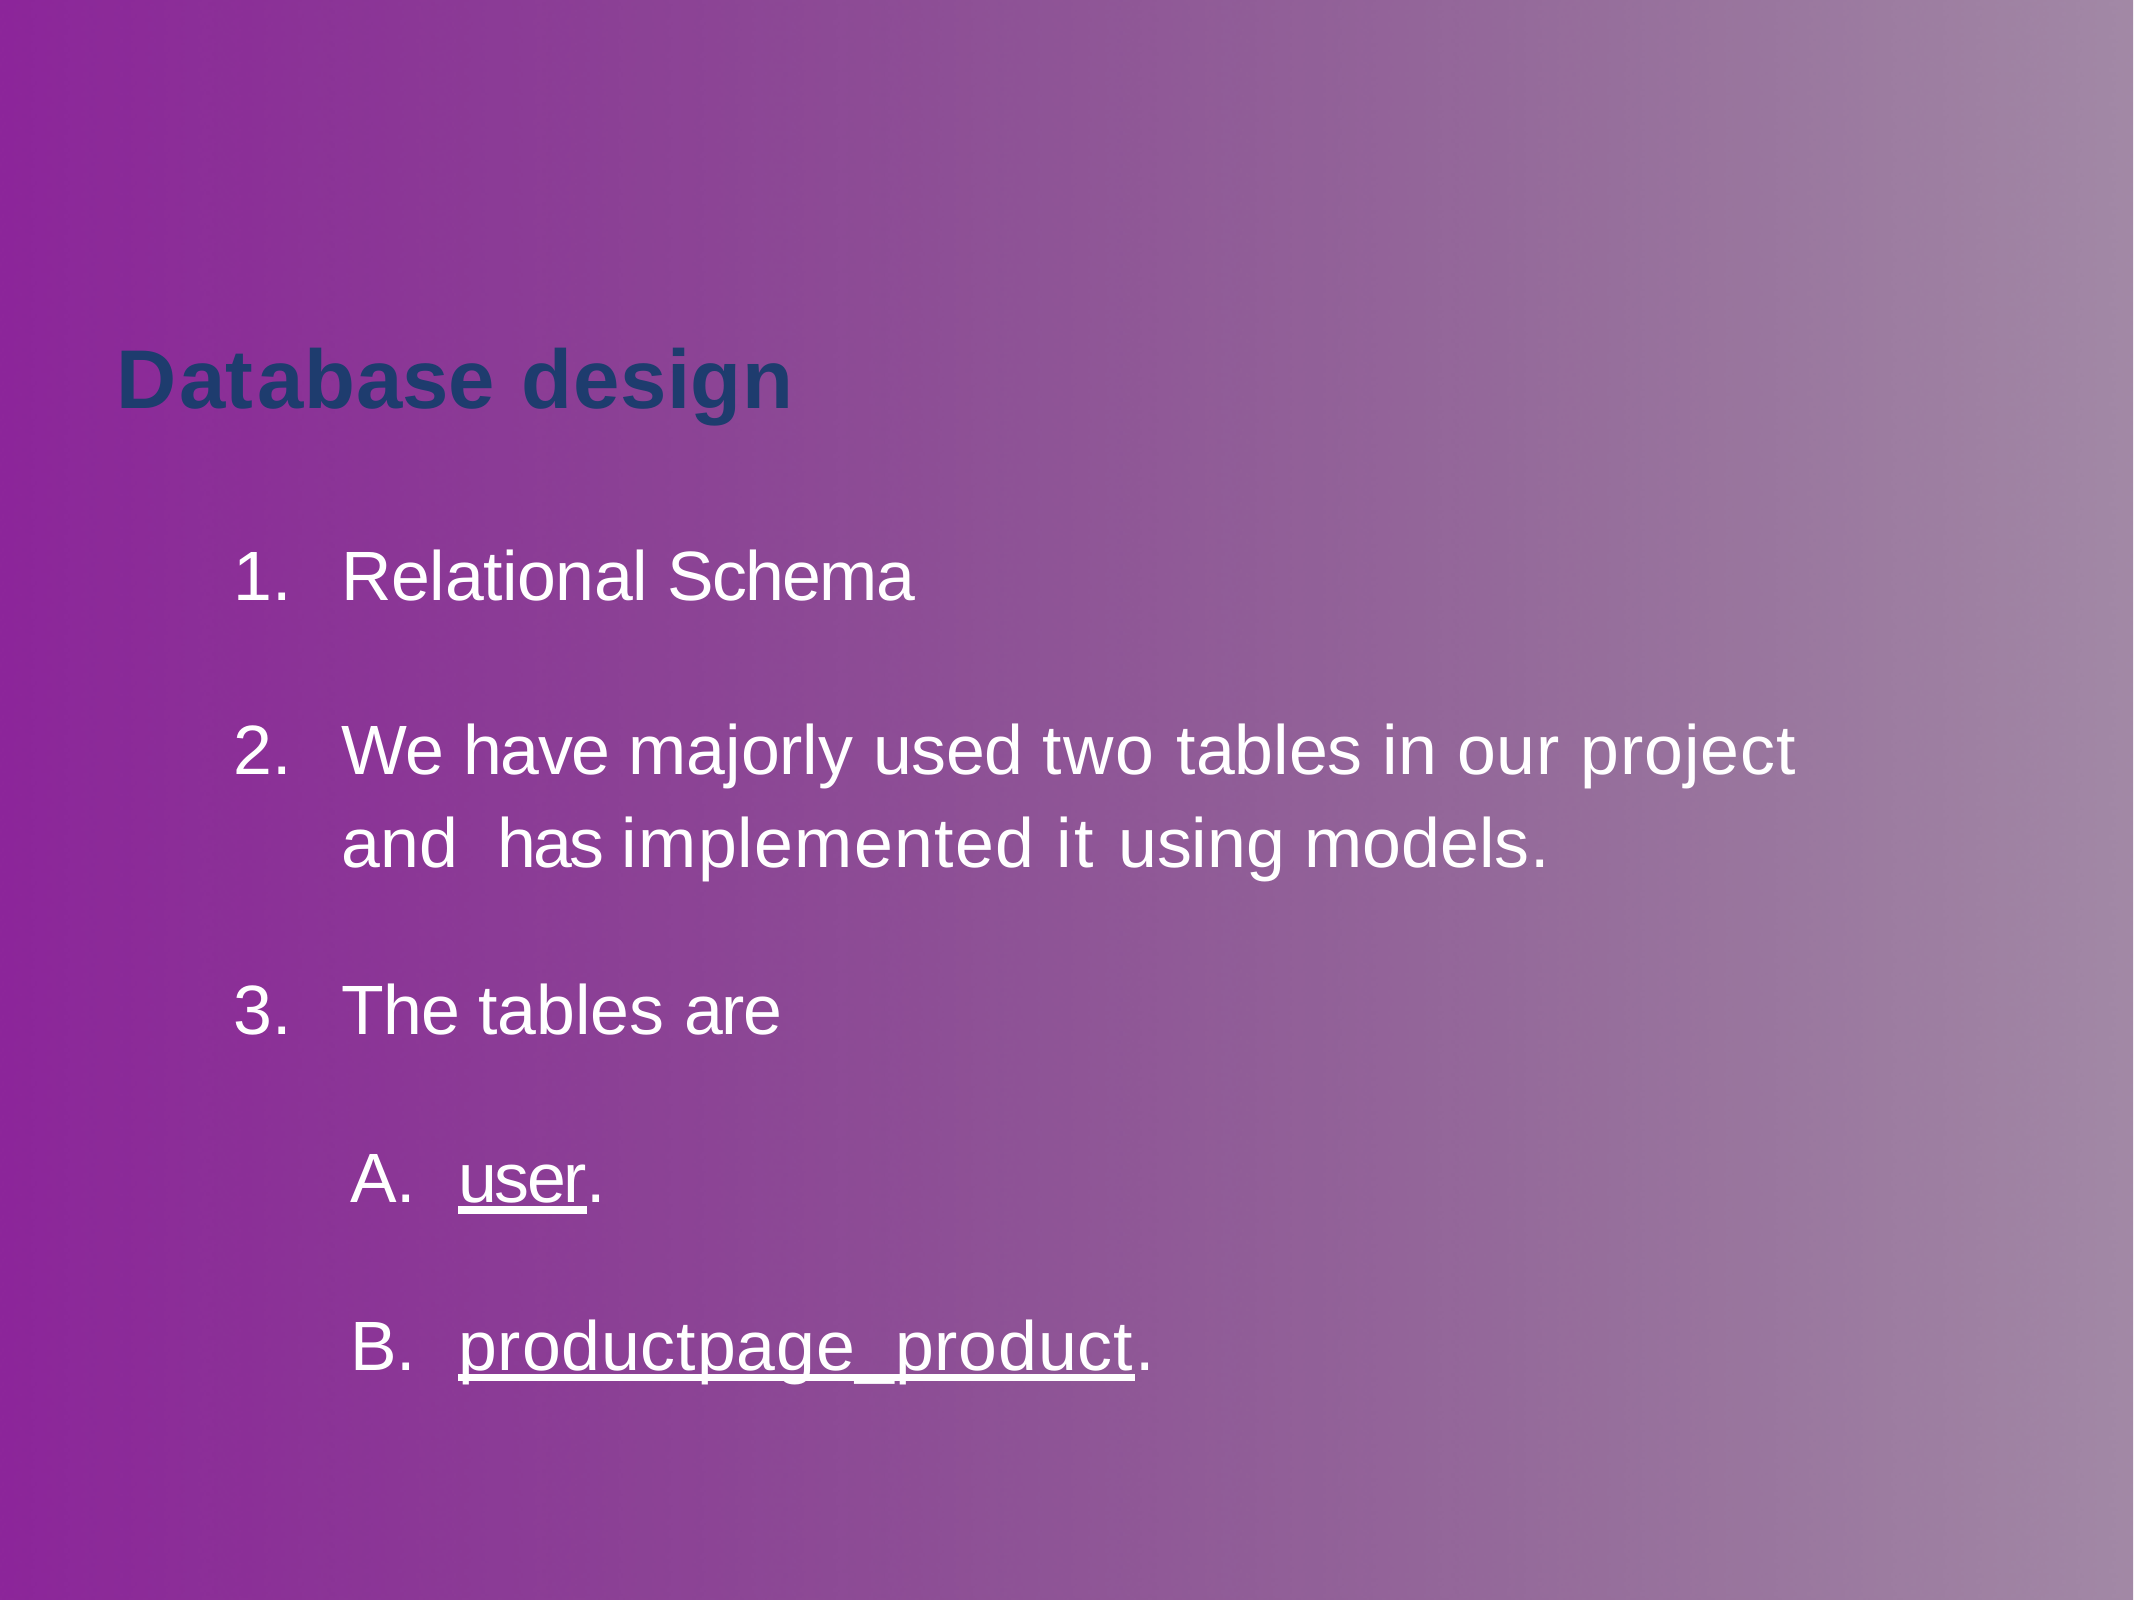

Database design
Relational Schema
We have majorly used two tables in our project and  has implemented it using models.

The tables are

user.

productpage_product.